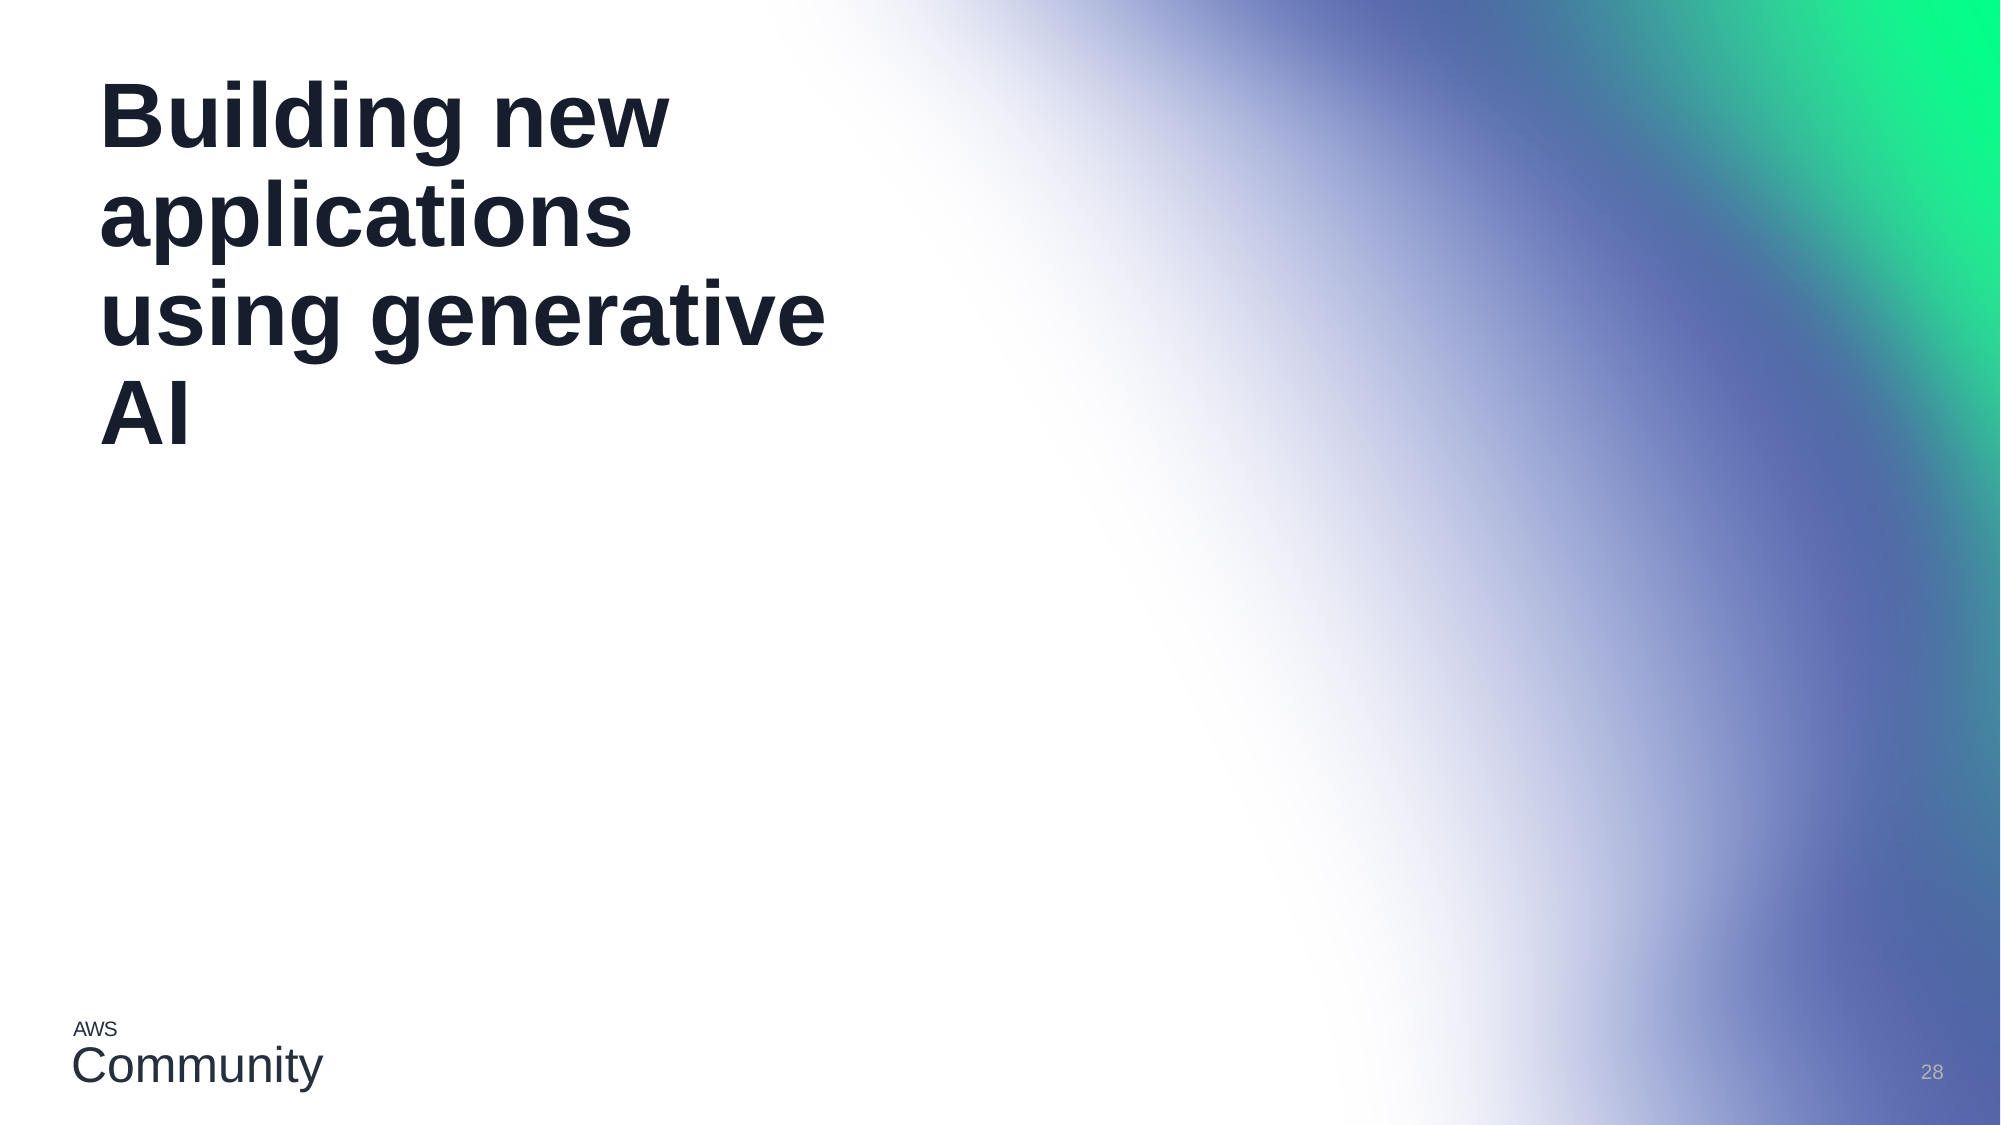

# Building new applications using generative AI
28